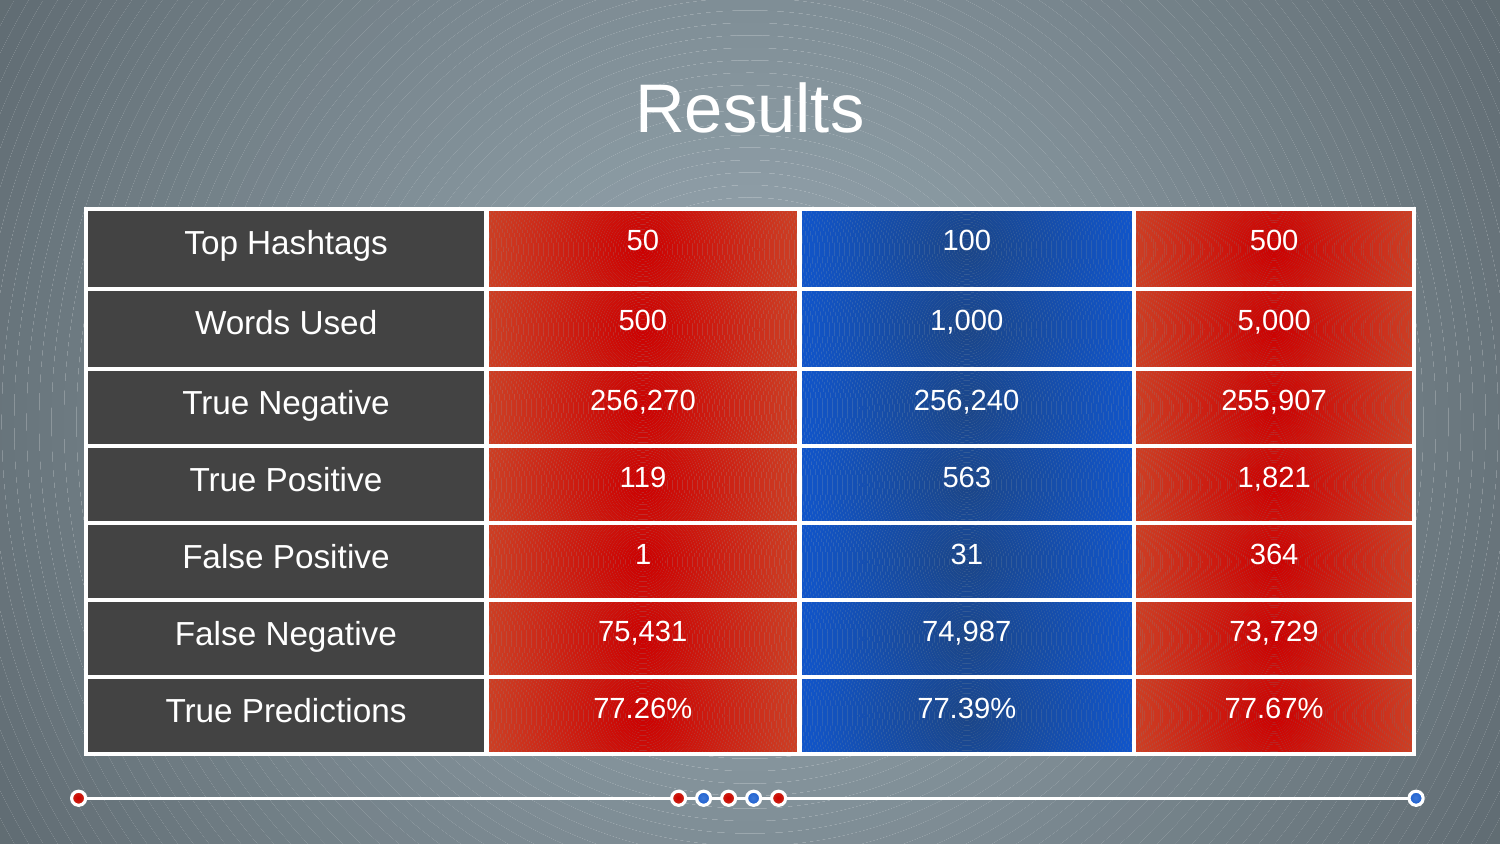

Results
| Top Hashtags | 50 | 100 | 500 |
| --- | --- | --- | --- |
| Words Used | 500 | 1,000 | 5,000 |
| True Negative | 256,270 | 256,240 | 255,907 |
| True Positive | 119 | 563 | 1,821 |
| False Positive | 1 | 31 | 364 |
| False Negative | 75,431 | 74,987 | 73,729 |
| True Predictions | 77.26% | 77.39% | 77.67% |